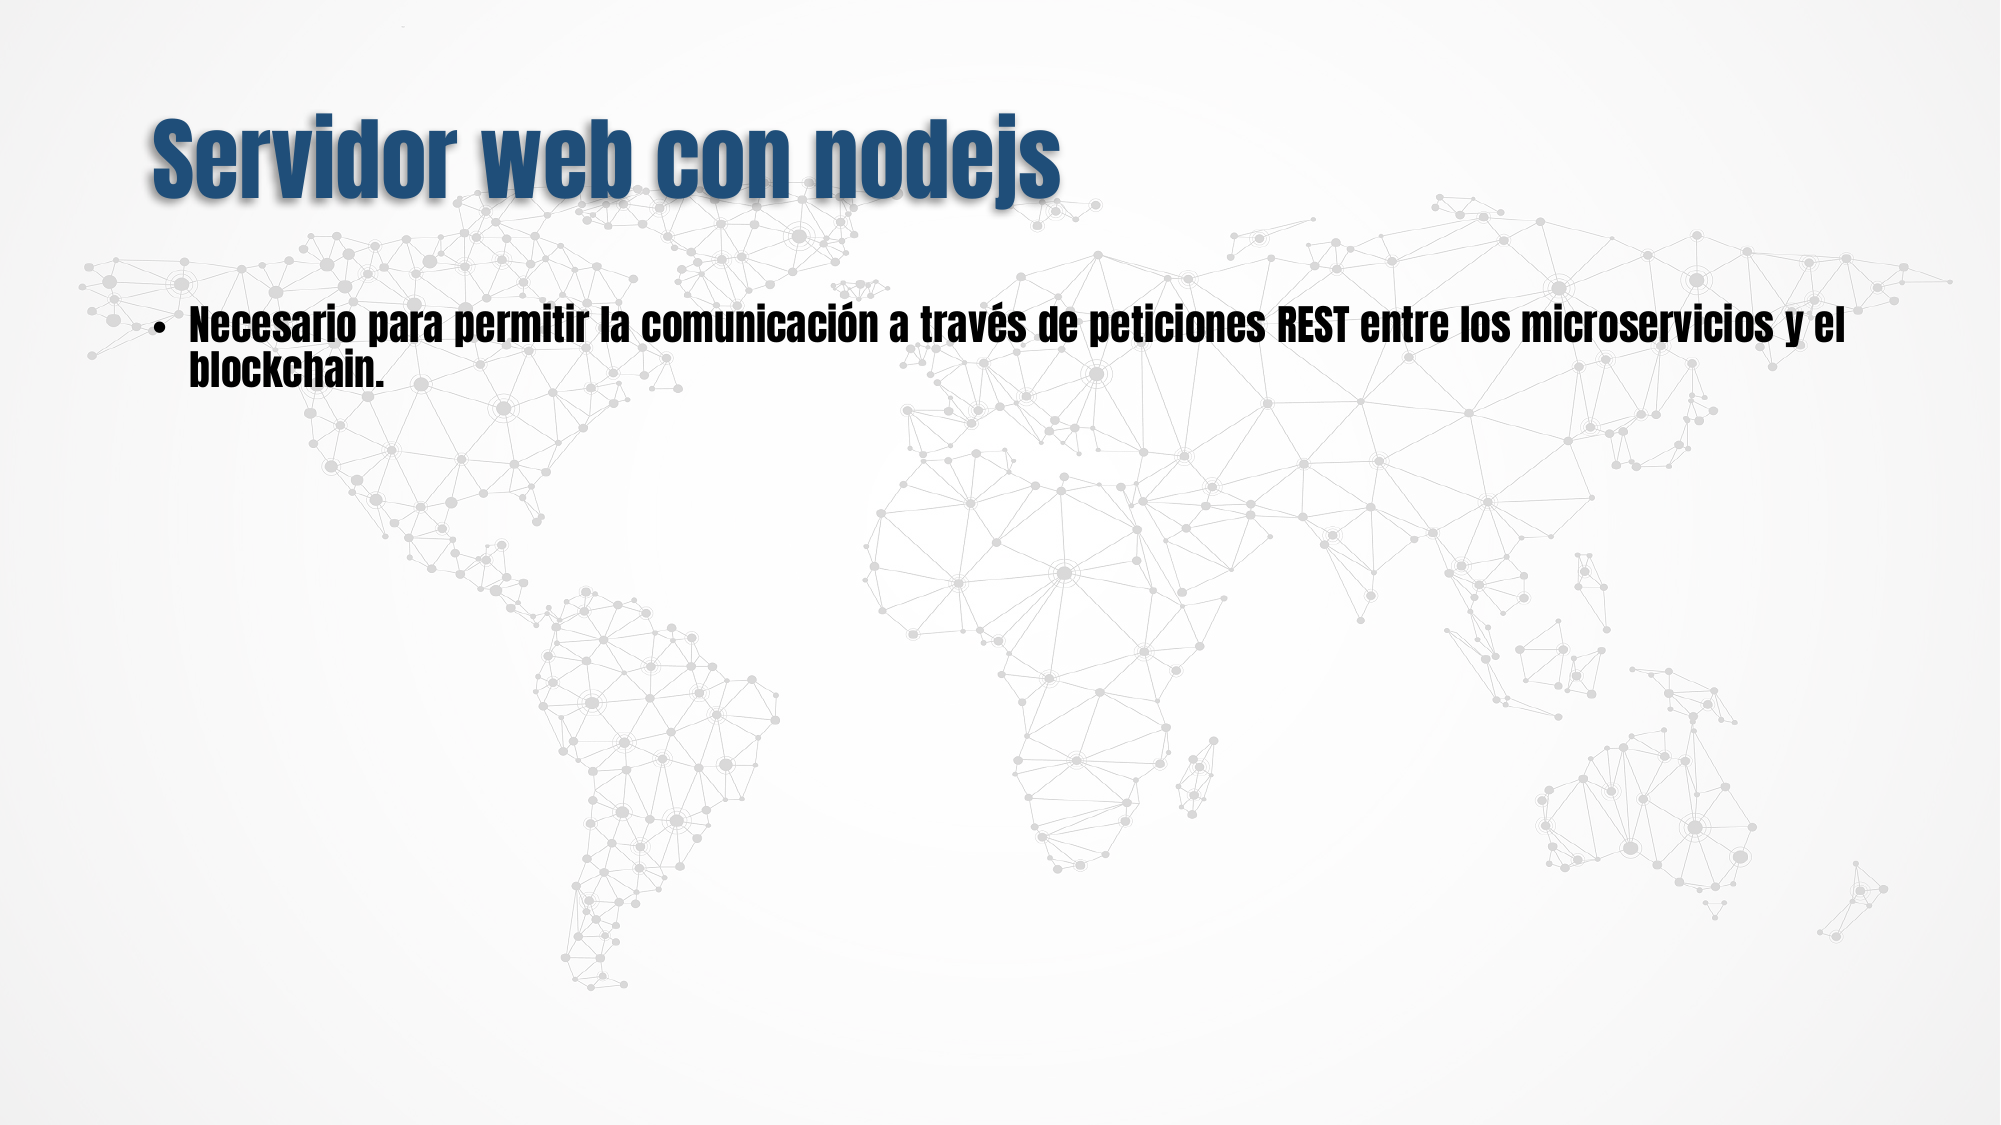

# Servidor web con nodejs
Necesario para permitir la comunicación a través de peticiones REST entre los microservicios y el blockchain.